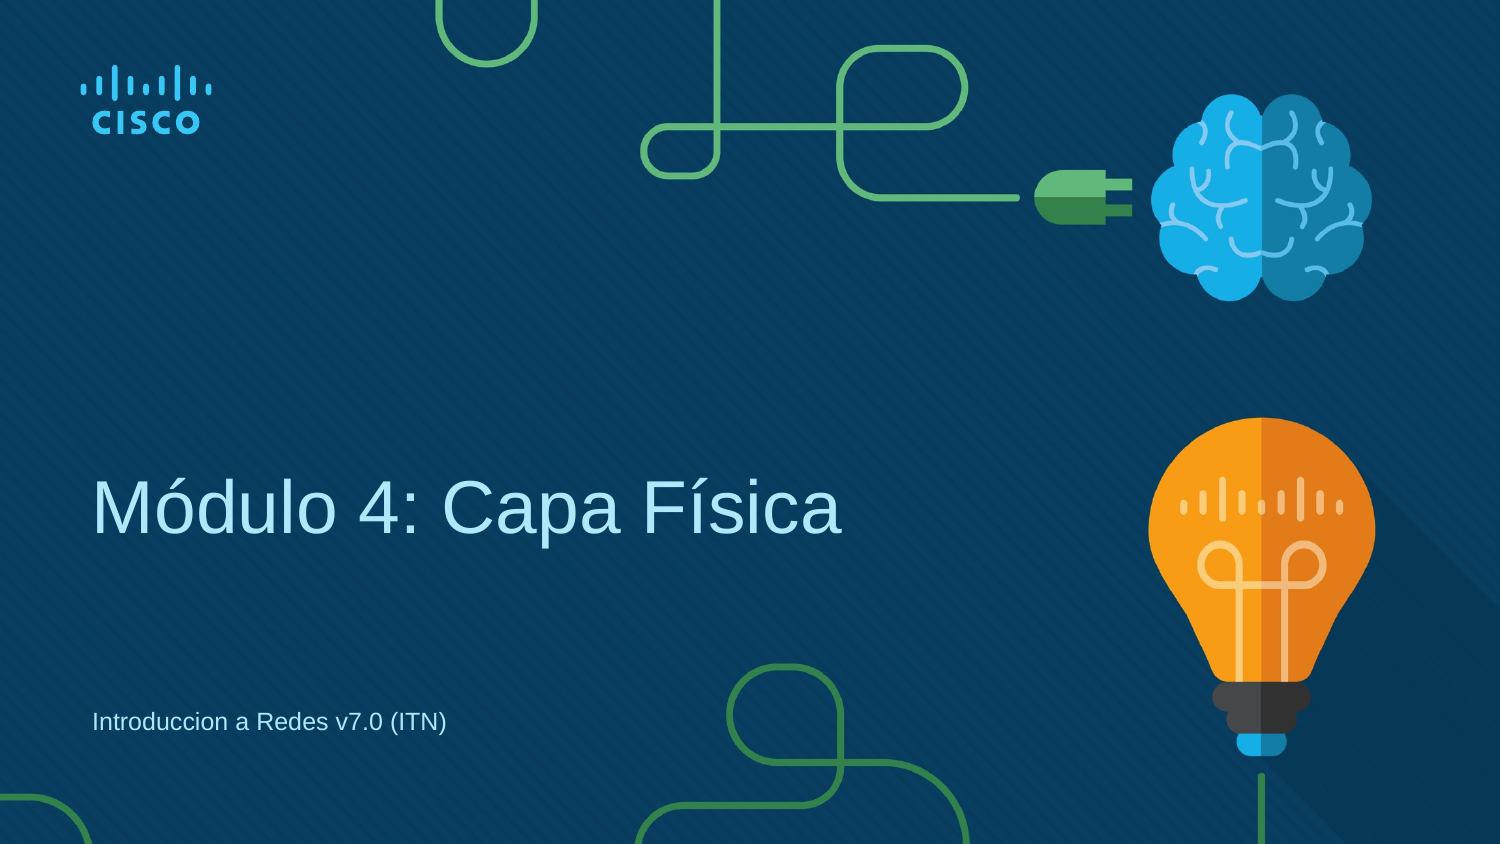

# Módulo 4: Capa Física
Introduccion a Redes v7.0 (ITN)